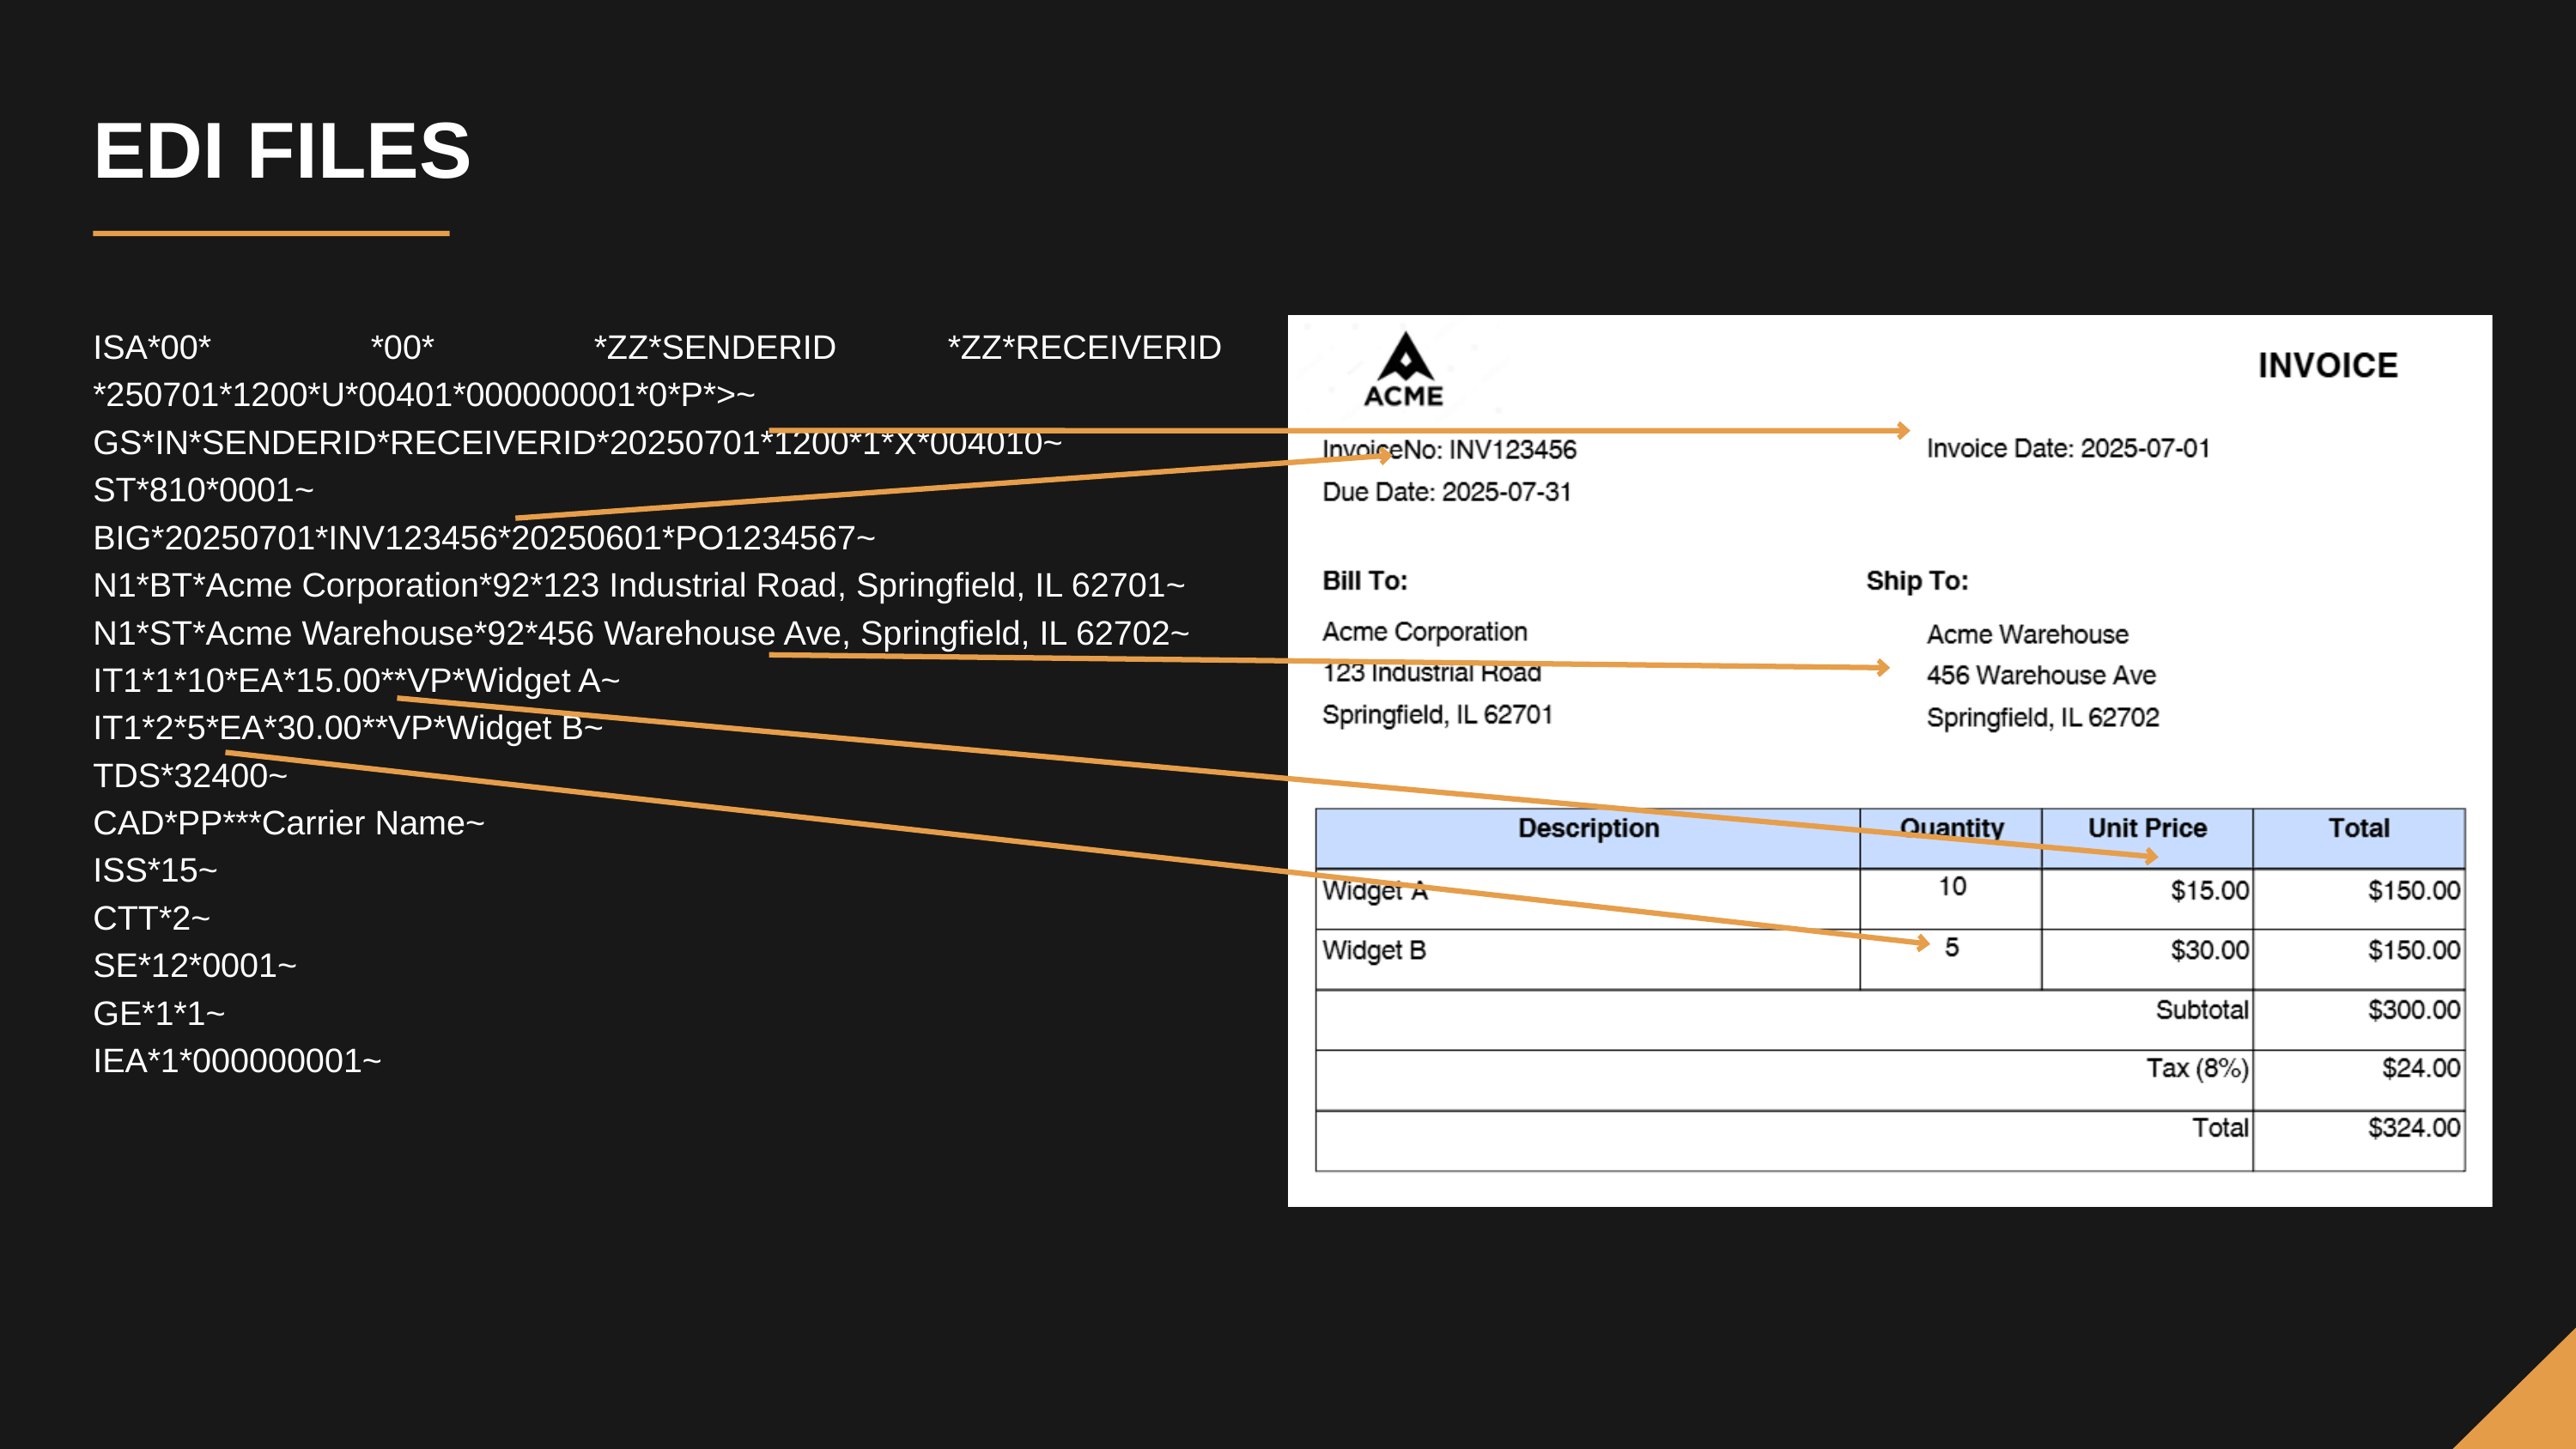

EDI FILES

ISA*00*          *00*          *ZZ*SENDERID       *ZZ*RECEIVERID     *250701*1200*U*00401*000000001*0*P*>~
GS*IN*SENDERID*RECEIVERID*20250701*1200*1*X*004010~
ST*810*0001~
BIG*20250701*INV123456*20250601*PO1234567~
N1*BT*Acme Corporation*92*123 Industrial Road, Springfield, IL 62701~
N1*ST*Acme Warehouse*92*456 Warehouse Ave, Springfield, IL 62702~
IT1*1*10*EA*15.00**VP*Widget A~
IT1*2*5*EA*30.00**VP*Widget B~
TDS*32400~
CAD*PP***Carrier Name~
ISS*15~
CTT*2~
SE*12*0001~
GE*1*1~
IEA*1*000000001~